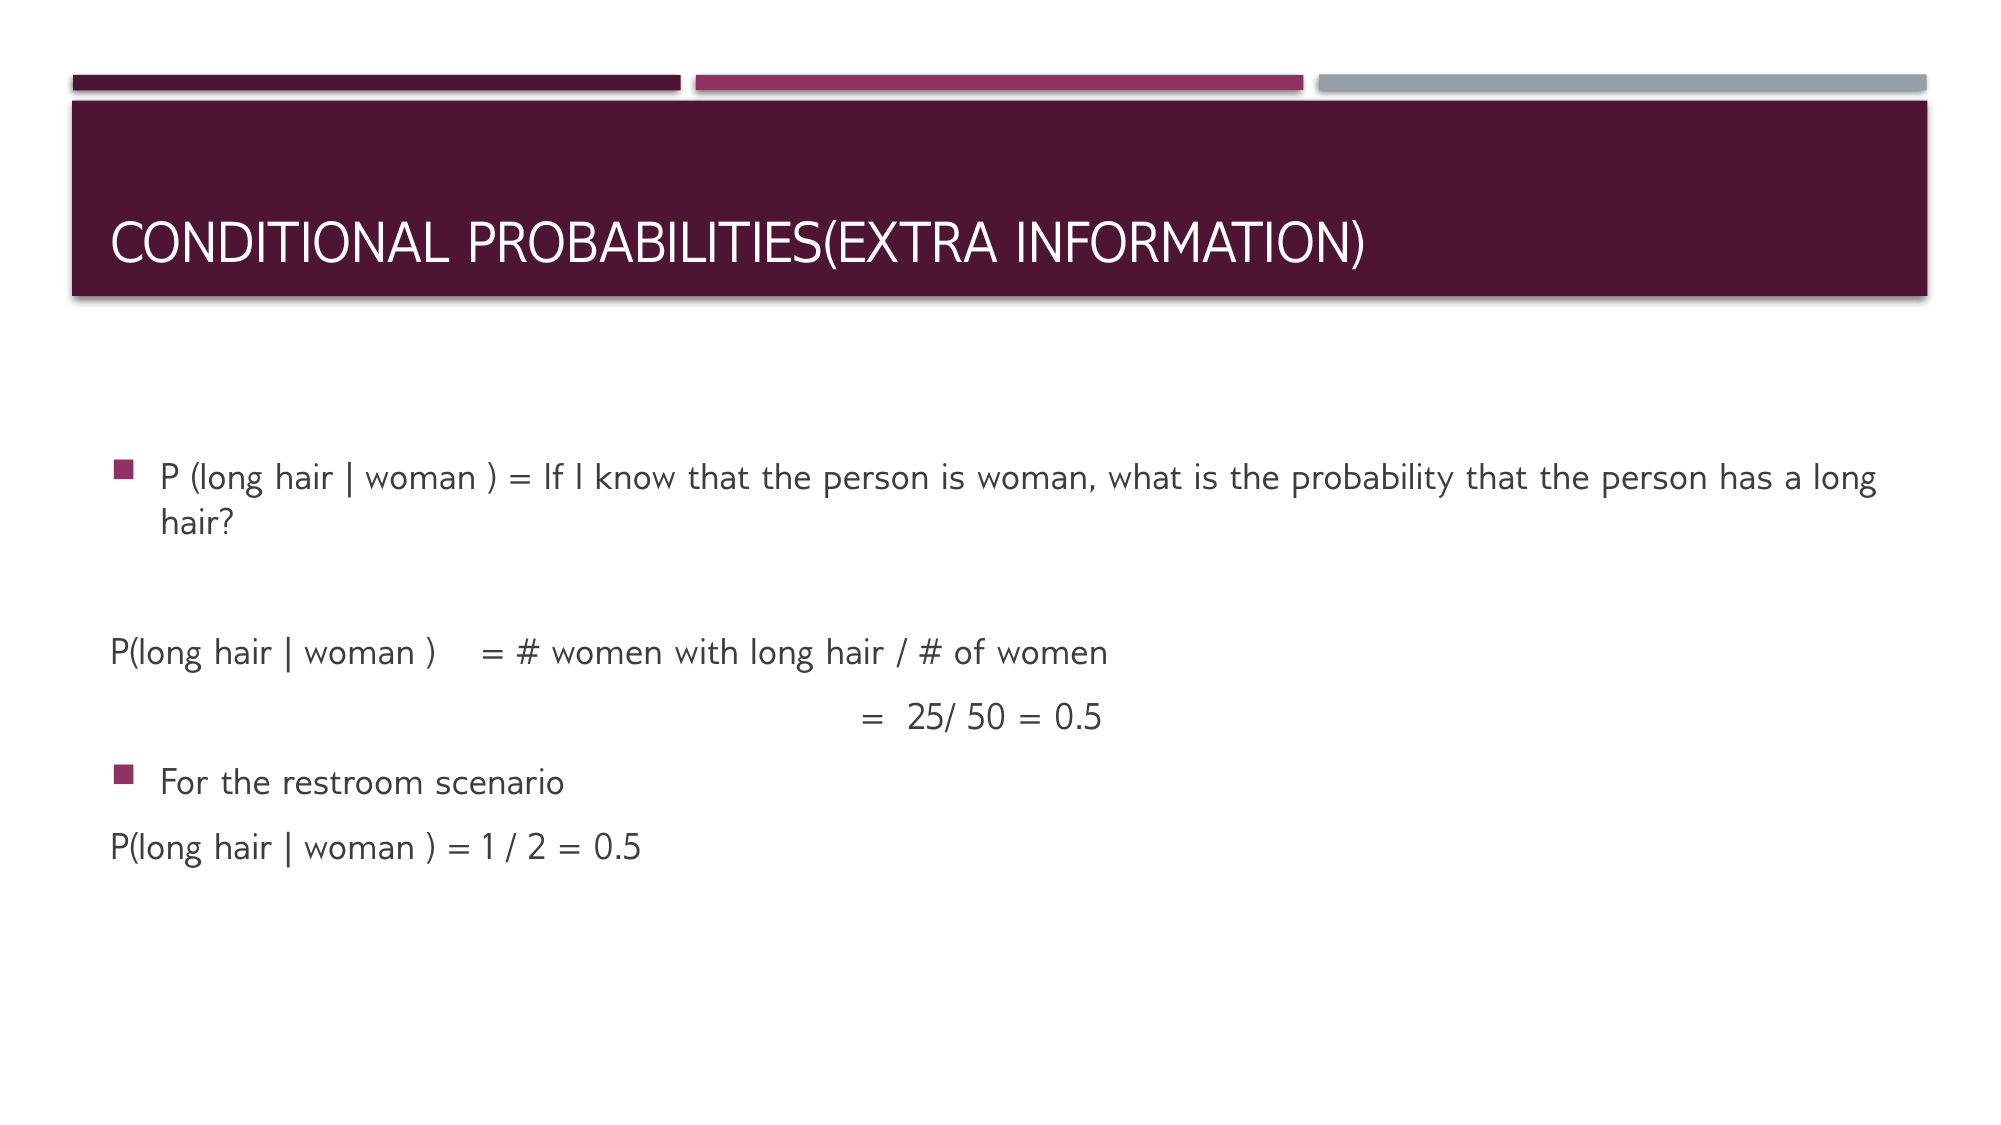

# Conditional probabilities(Extra information)
P (long hair | woman ) = If I know that the person is woman, what is the probability that the person has a long hair?

P(long hair | woman )    = # women with long hair / # of women
					=  25/ 50 = 0.5
For the restroom scenario
P(long hair | woman ) = 1 / 2 = 0.5